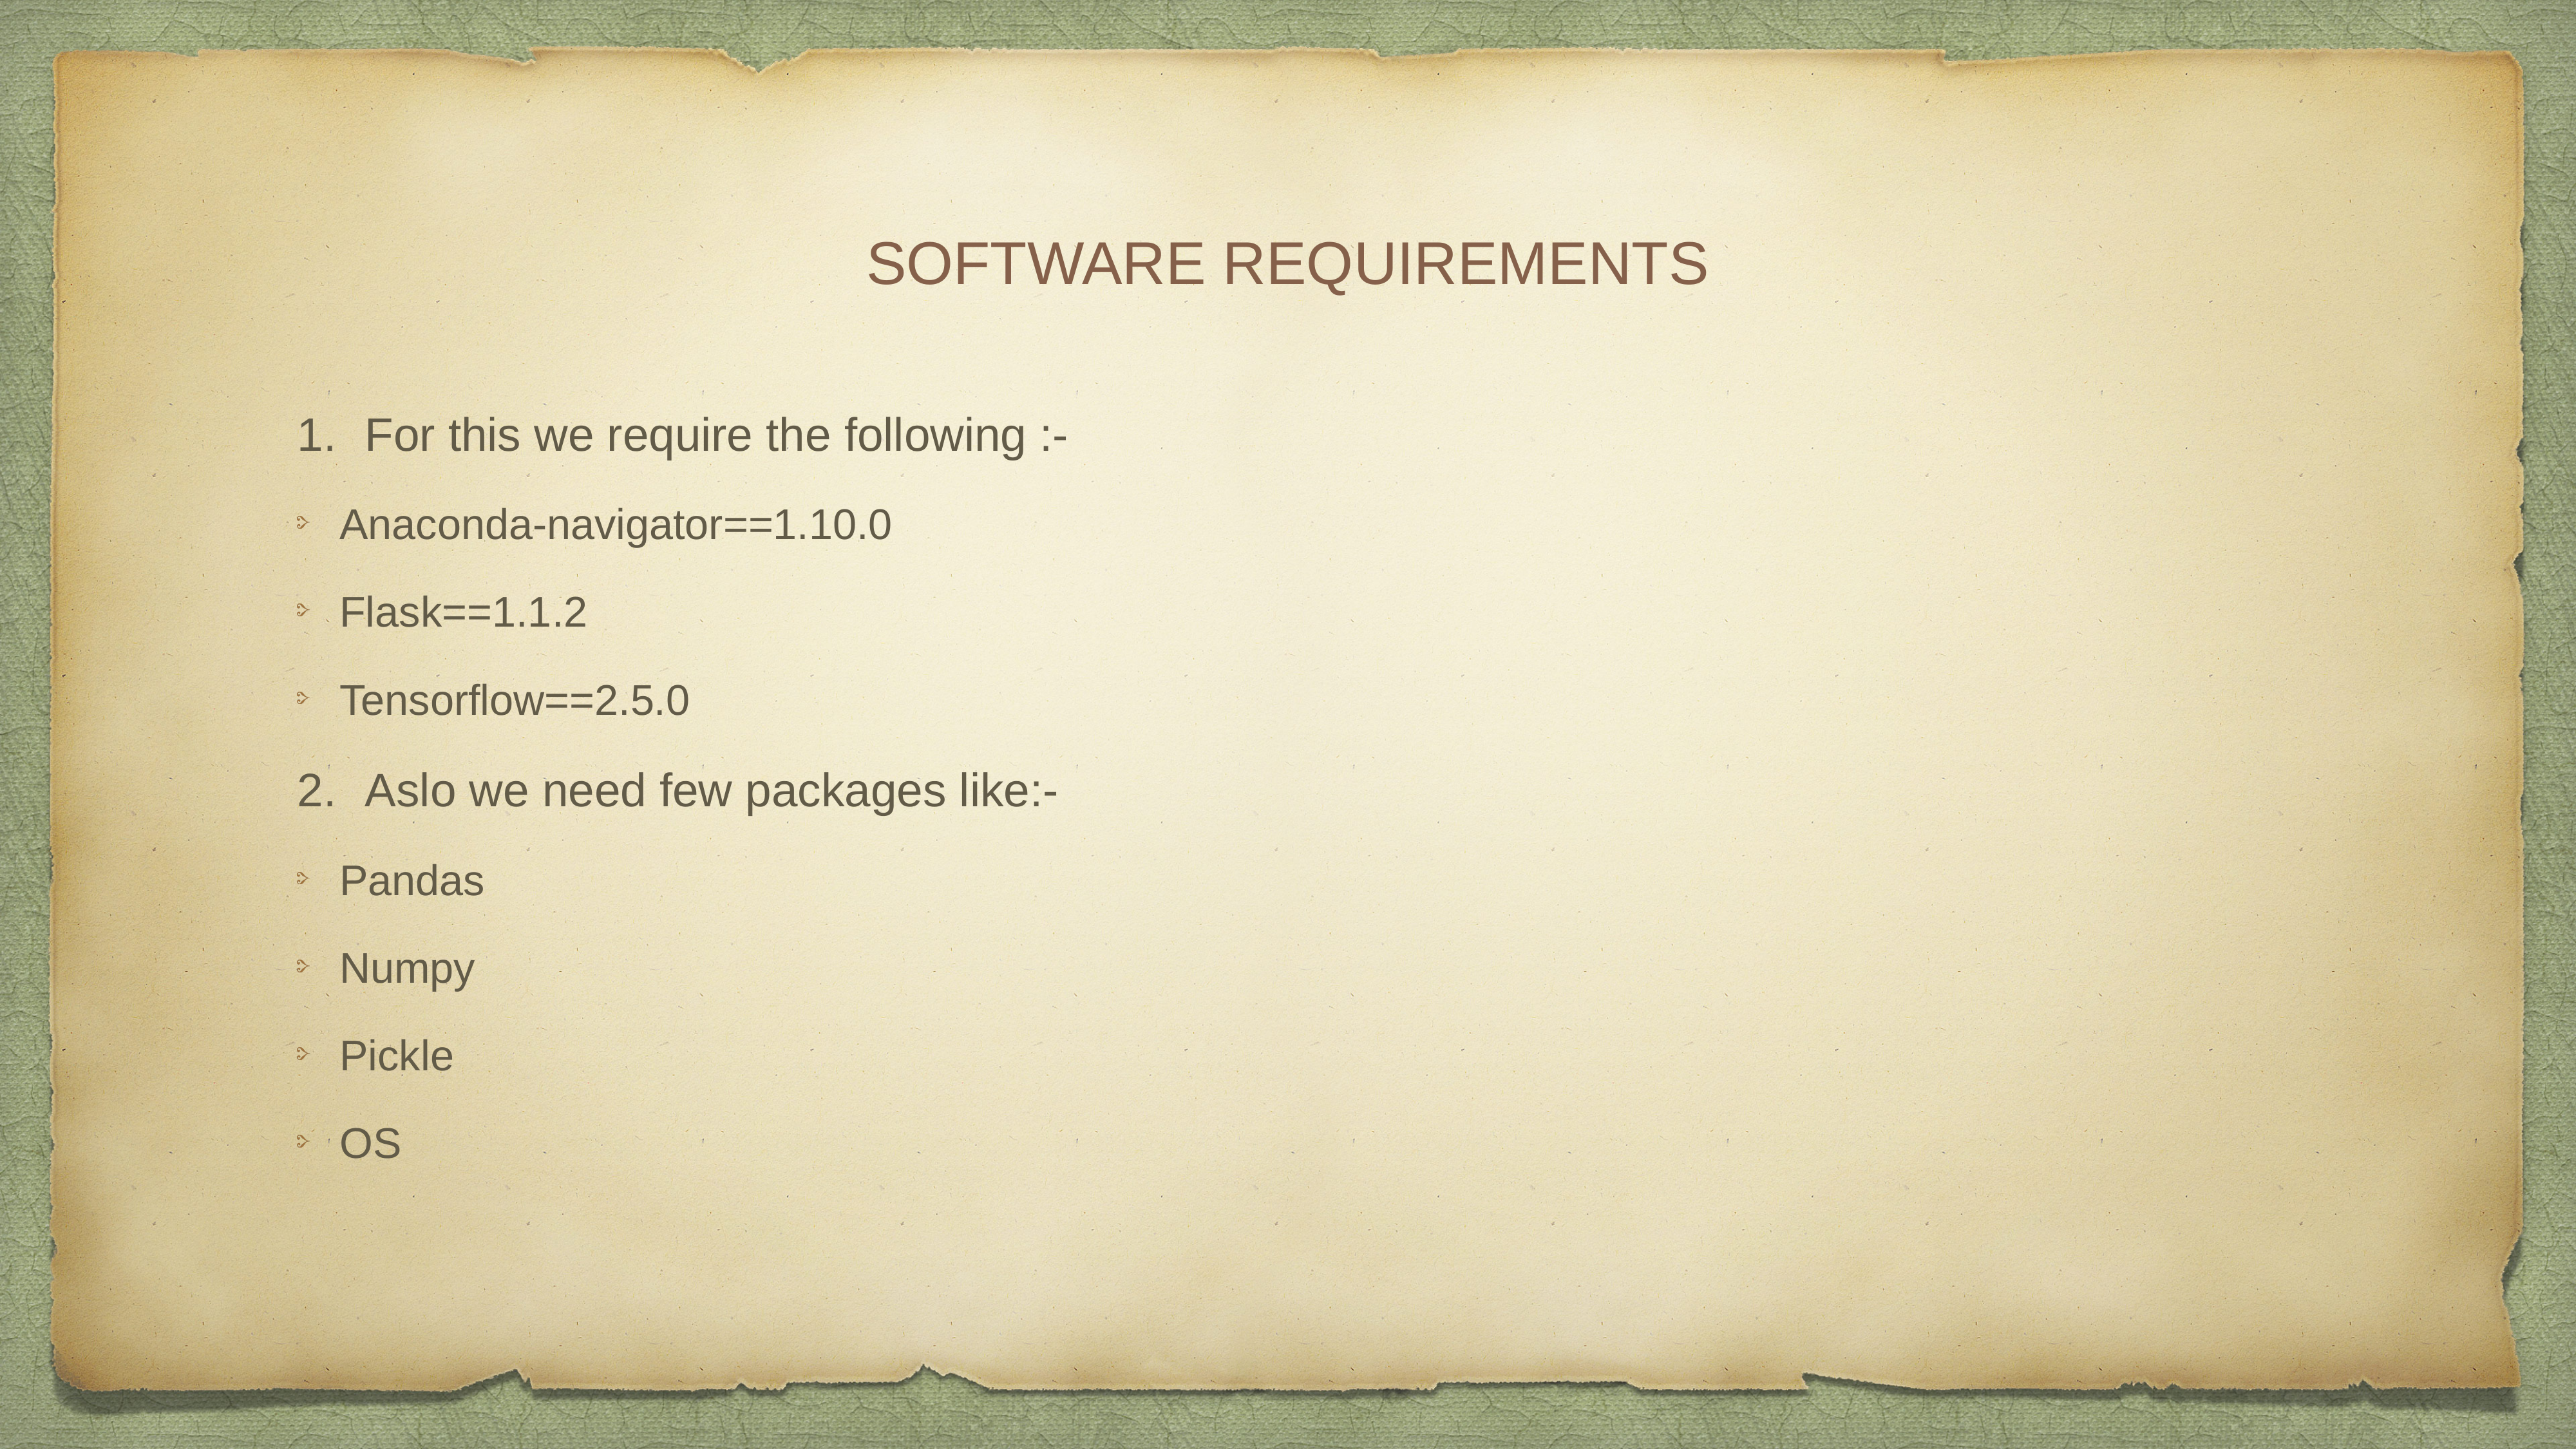

# SOFTWARE REQUIREMENTS
For this we require the following :-
Anaconda-navigator==1.10.0
Flask==1.1.2
Tensorflow==2.5.0
Aslo we need few packages like:-
Pandas
Numpy
Pickle
OS